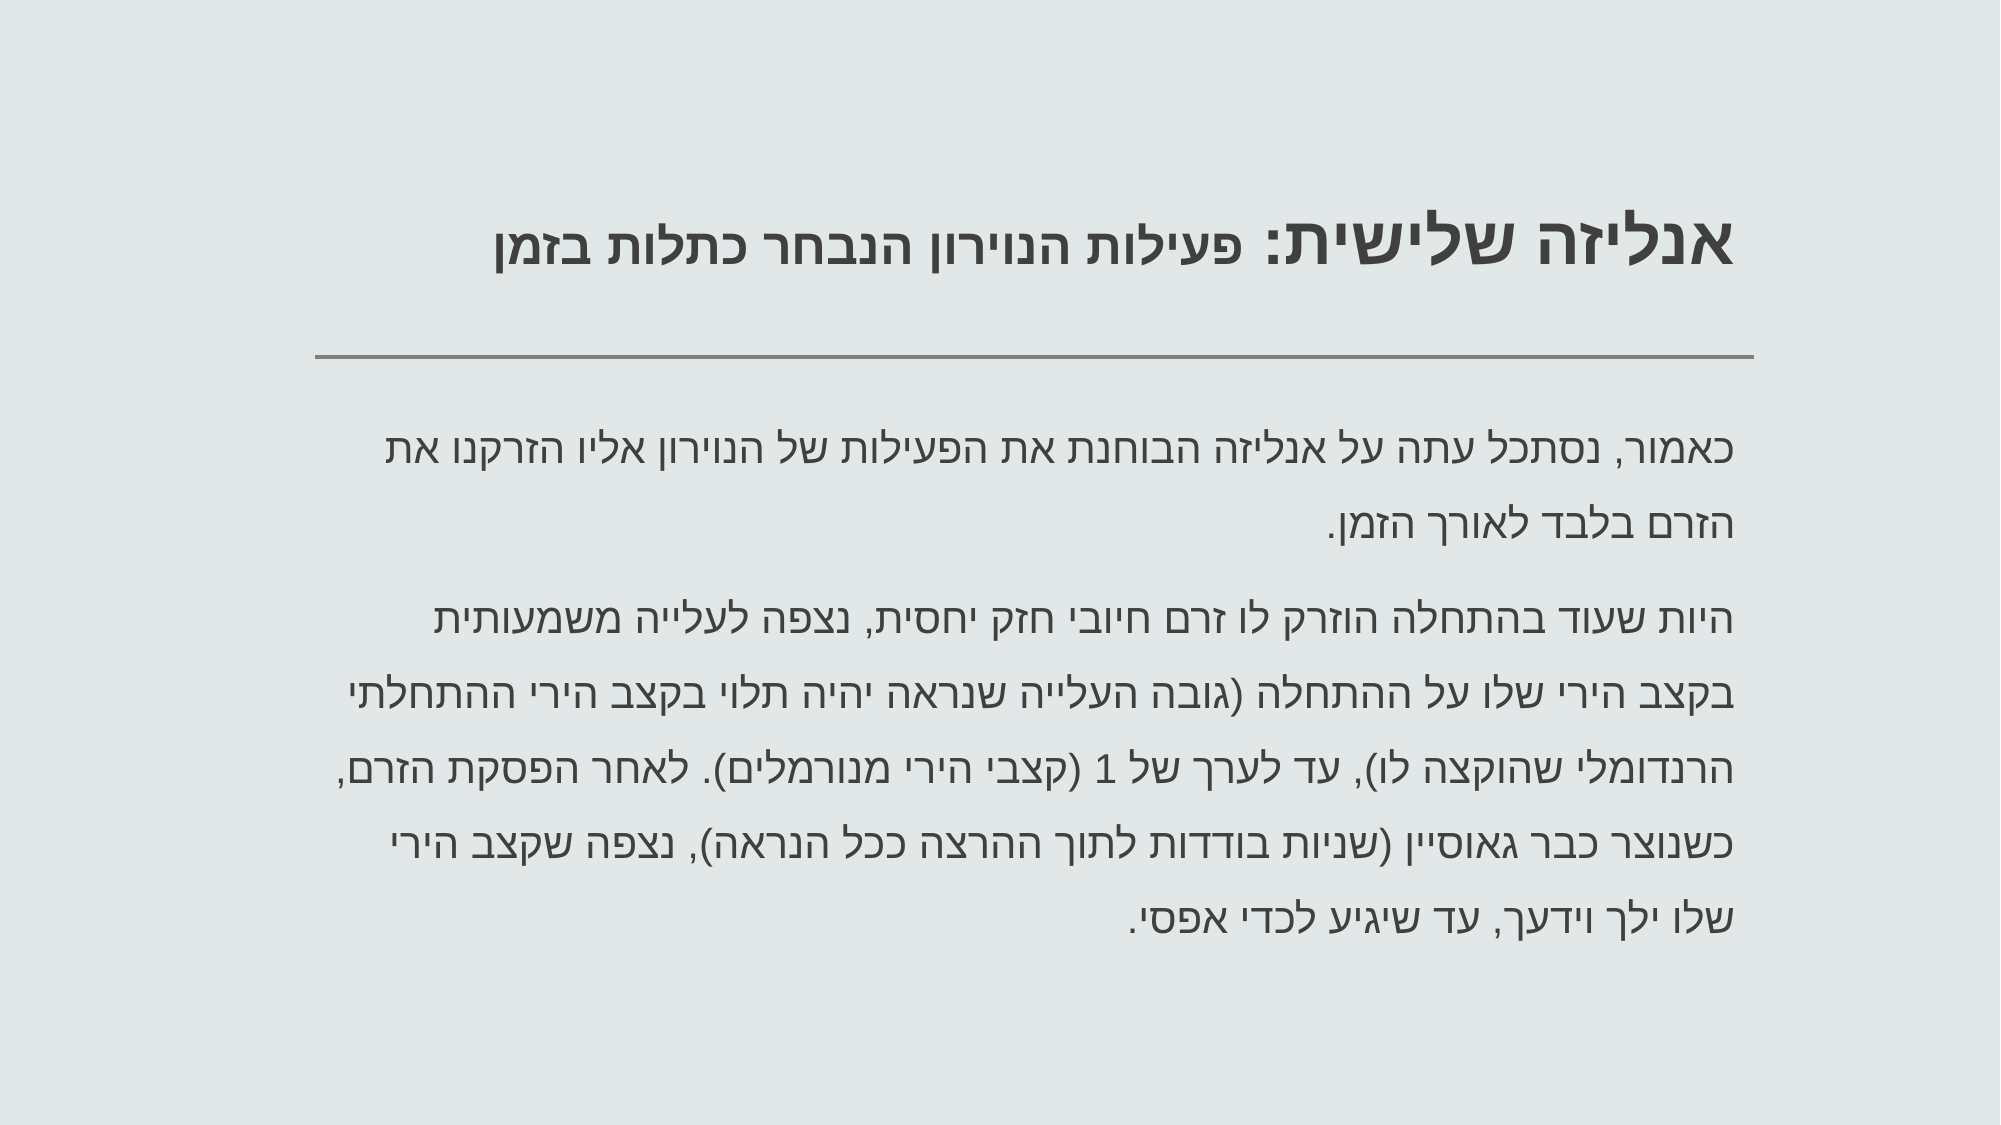

# אנליזה שלישית: פעילות הנוירון הנבחר כתלות בזמן
כאמור, נסתכל עתה על אנליזה הבוחנת את הפעילות של הנוירון אליו הזרקנו את הזרם בלבד לאורך הזמן.
היות שעוד בהתחלה הוזרק לו זרם חיובי חזק יחסית, נצפה לעלייה משמעותית בקצב הירי שלו על ההתחלה (גובה העלייה שנראה יהיה תלוי בקצב הירי ההתחלתי הרנדומלי שהוקצה לו), עד לערך של 1 (קצבי הירי מנורמלים). לאחר הפסקת הזרם, כשנוצר כבר גאוסיין (שניות בודדות לתוך ההרצה ככל הנראה), נצפה שקצב הירי שלו ילך וידעך, עד שיגיע לכדי אפסי.